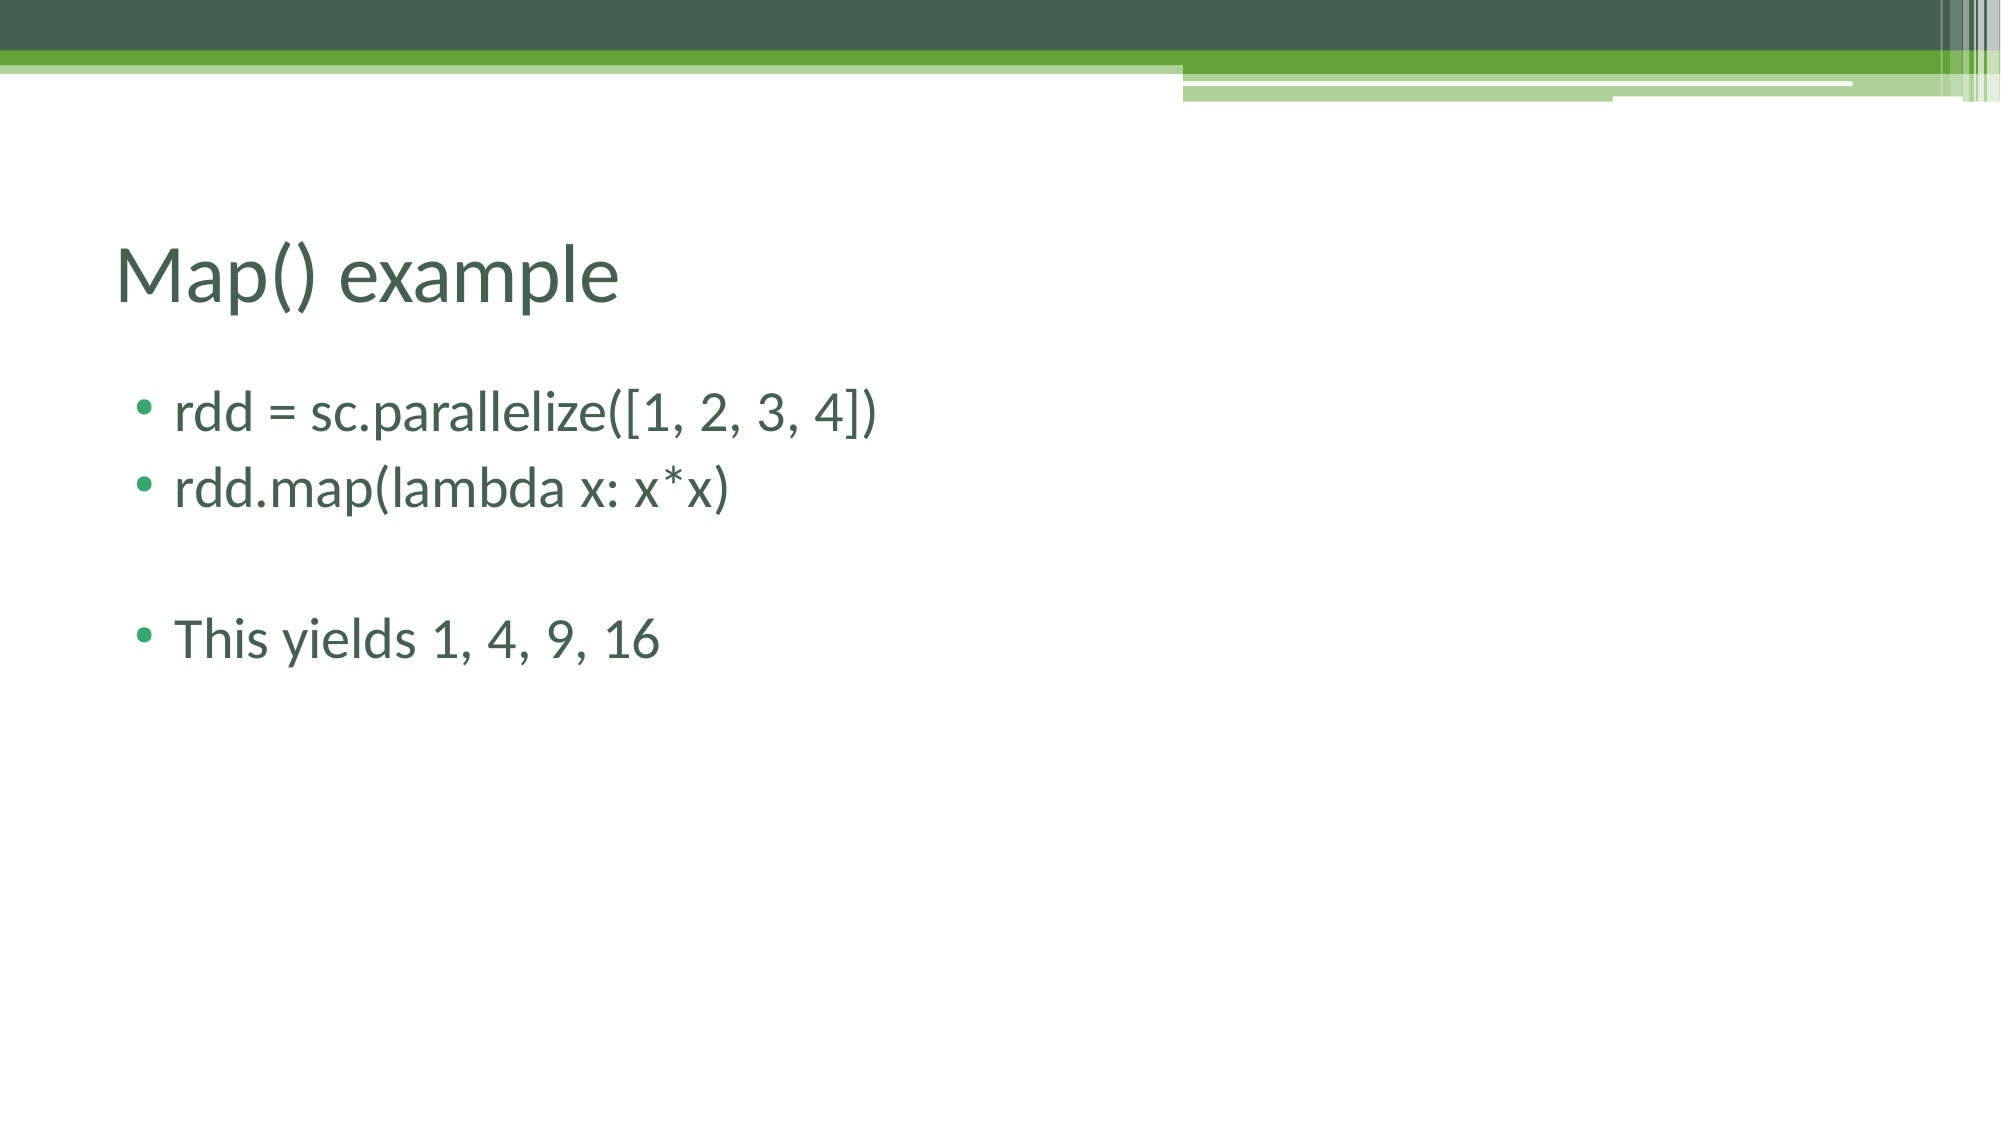

# Map() example
rdd = sc.parallelize([1, 2, 3, 4])
rdd.map(lambda x: x*x)

This yields 1, 4, 9, 16